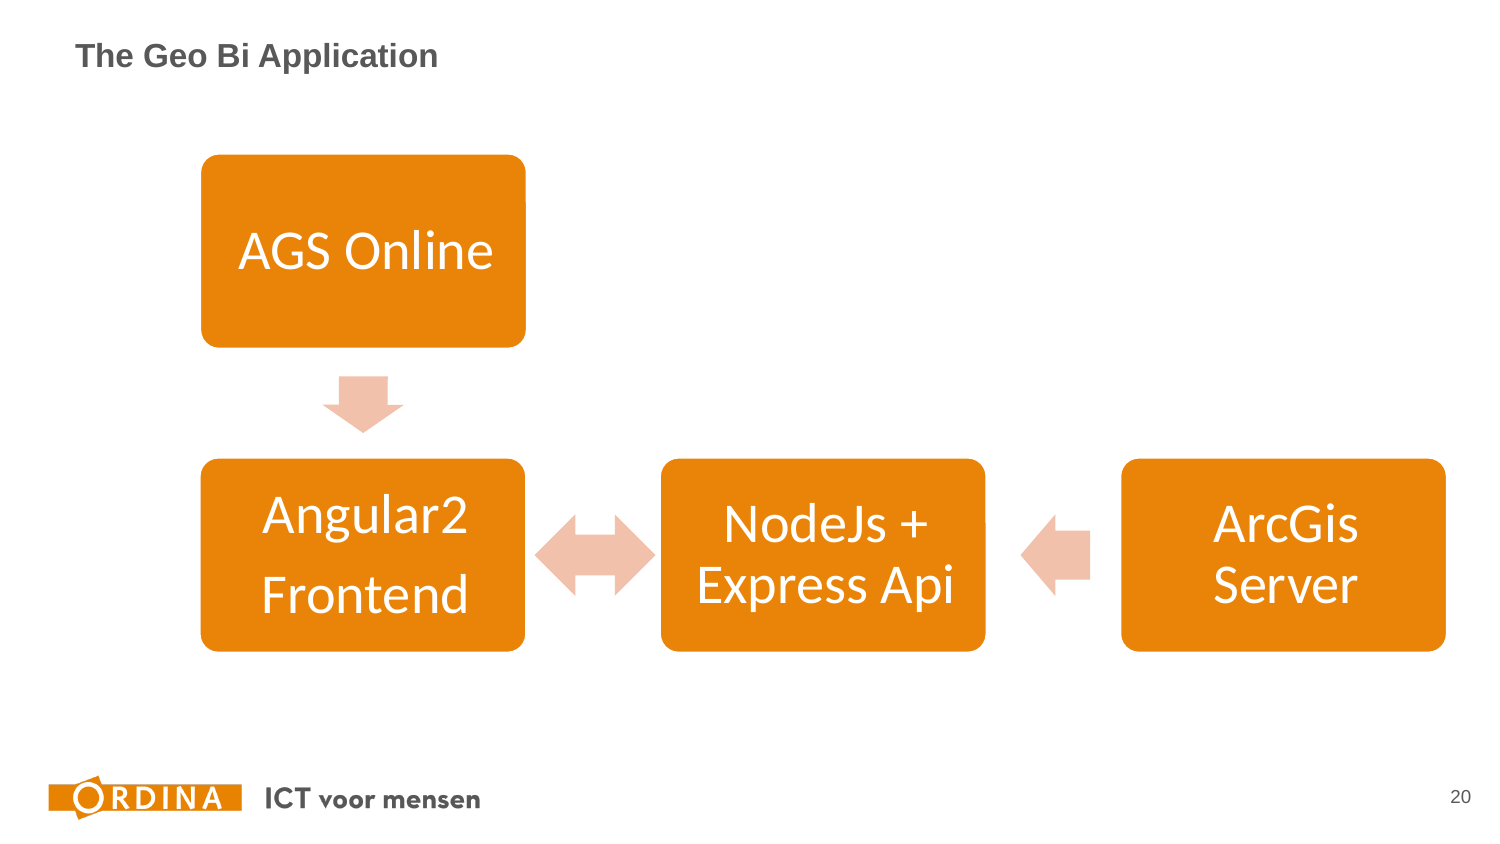

# The Geo Bi Application
AGS Online

Angular2
Frontend

NodeJs + Express Api

ArcGis Server